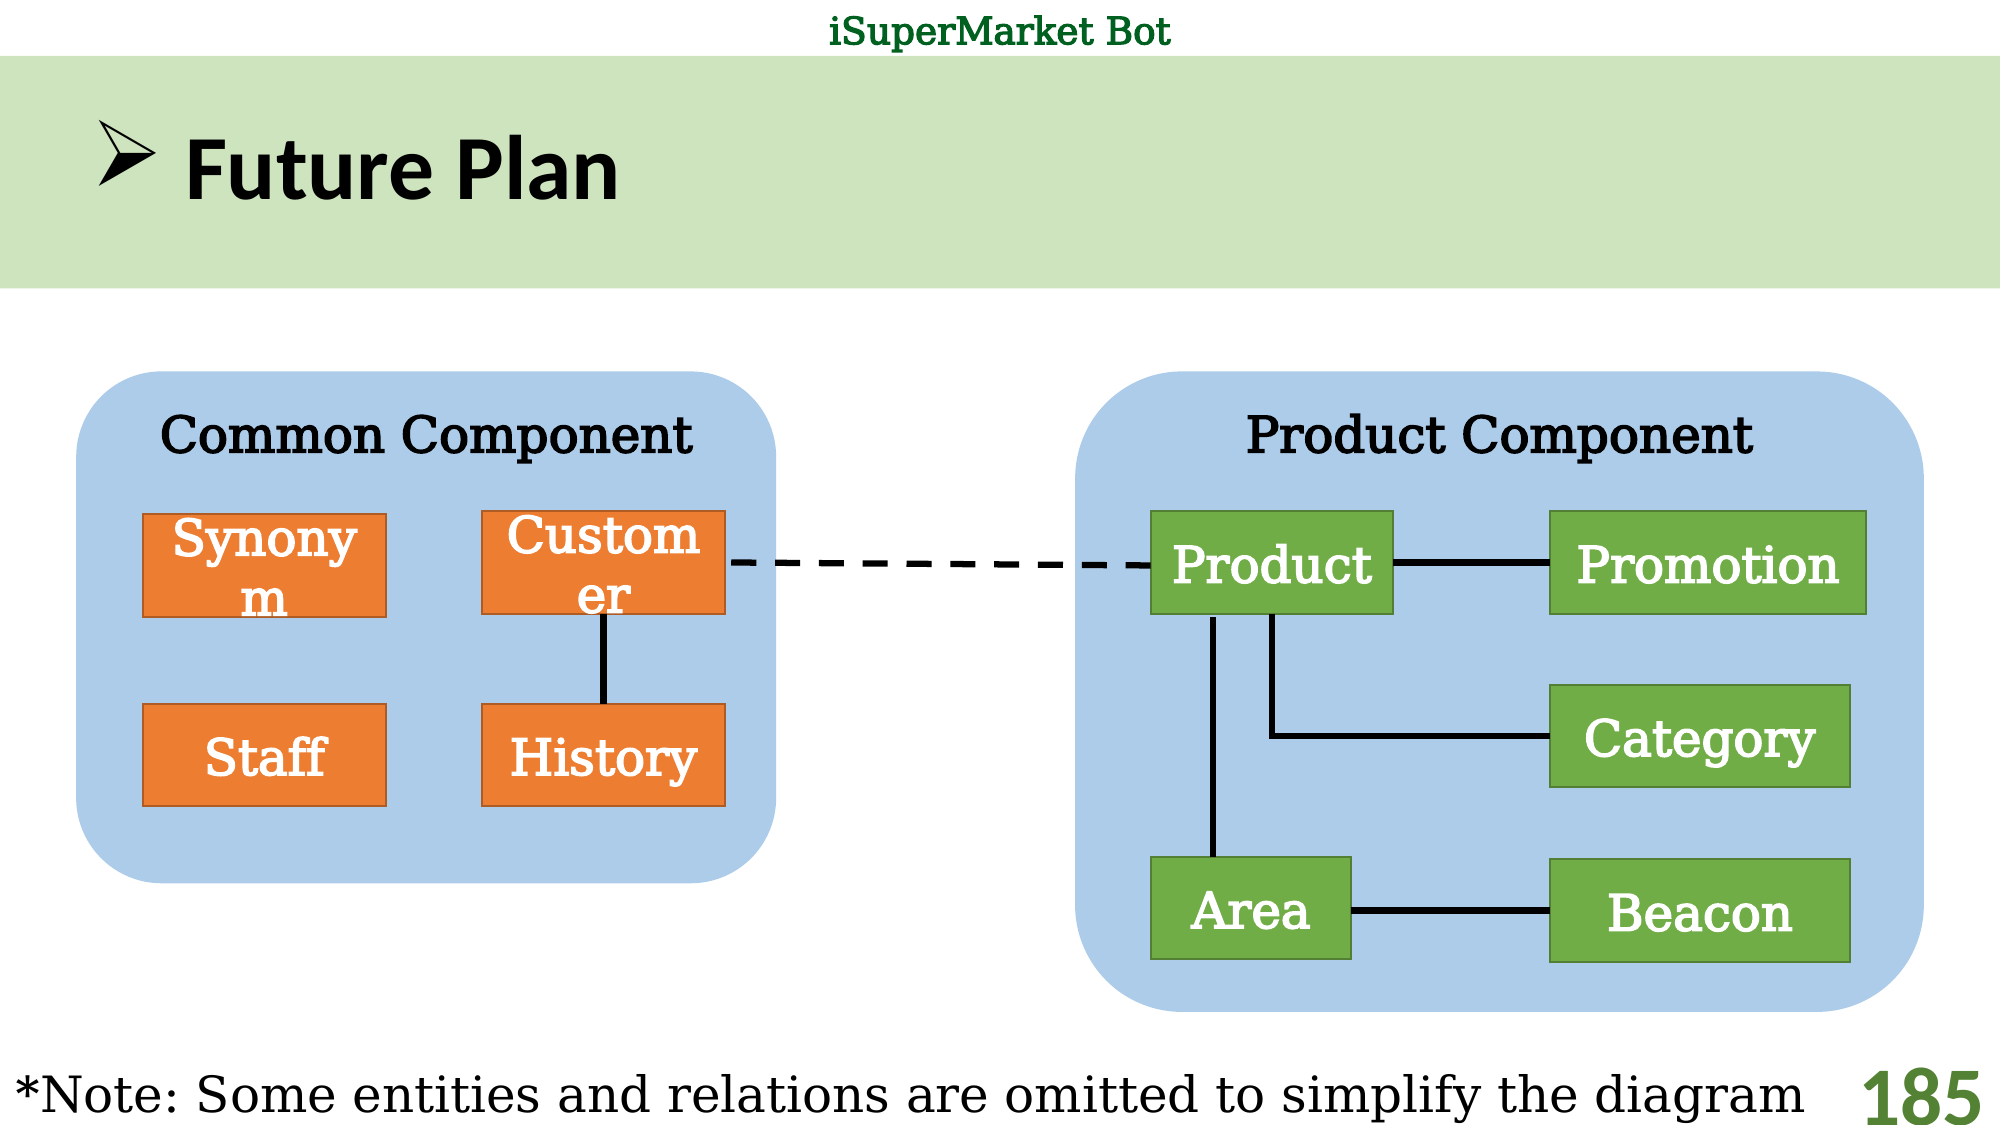

# Future Plan

Common Component
Product Component
Customer
Product
Promotion
Synonym
Category
Staff
History
Area
Beacon
*Note: Some entities and relations are omitted to simplify the diagram
185